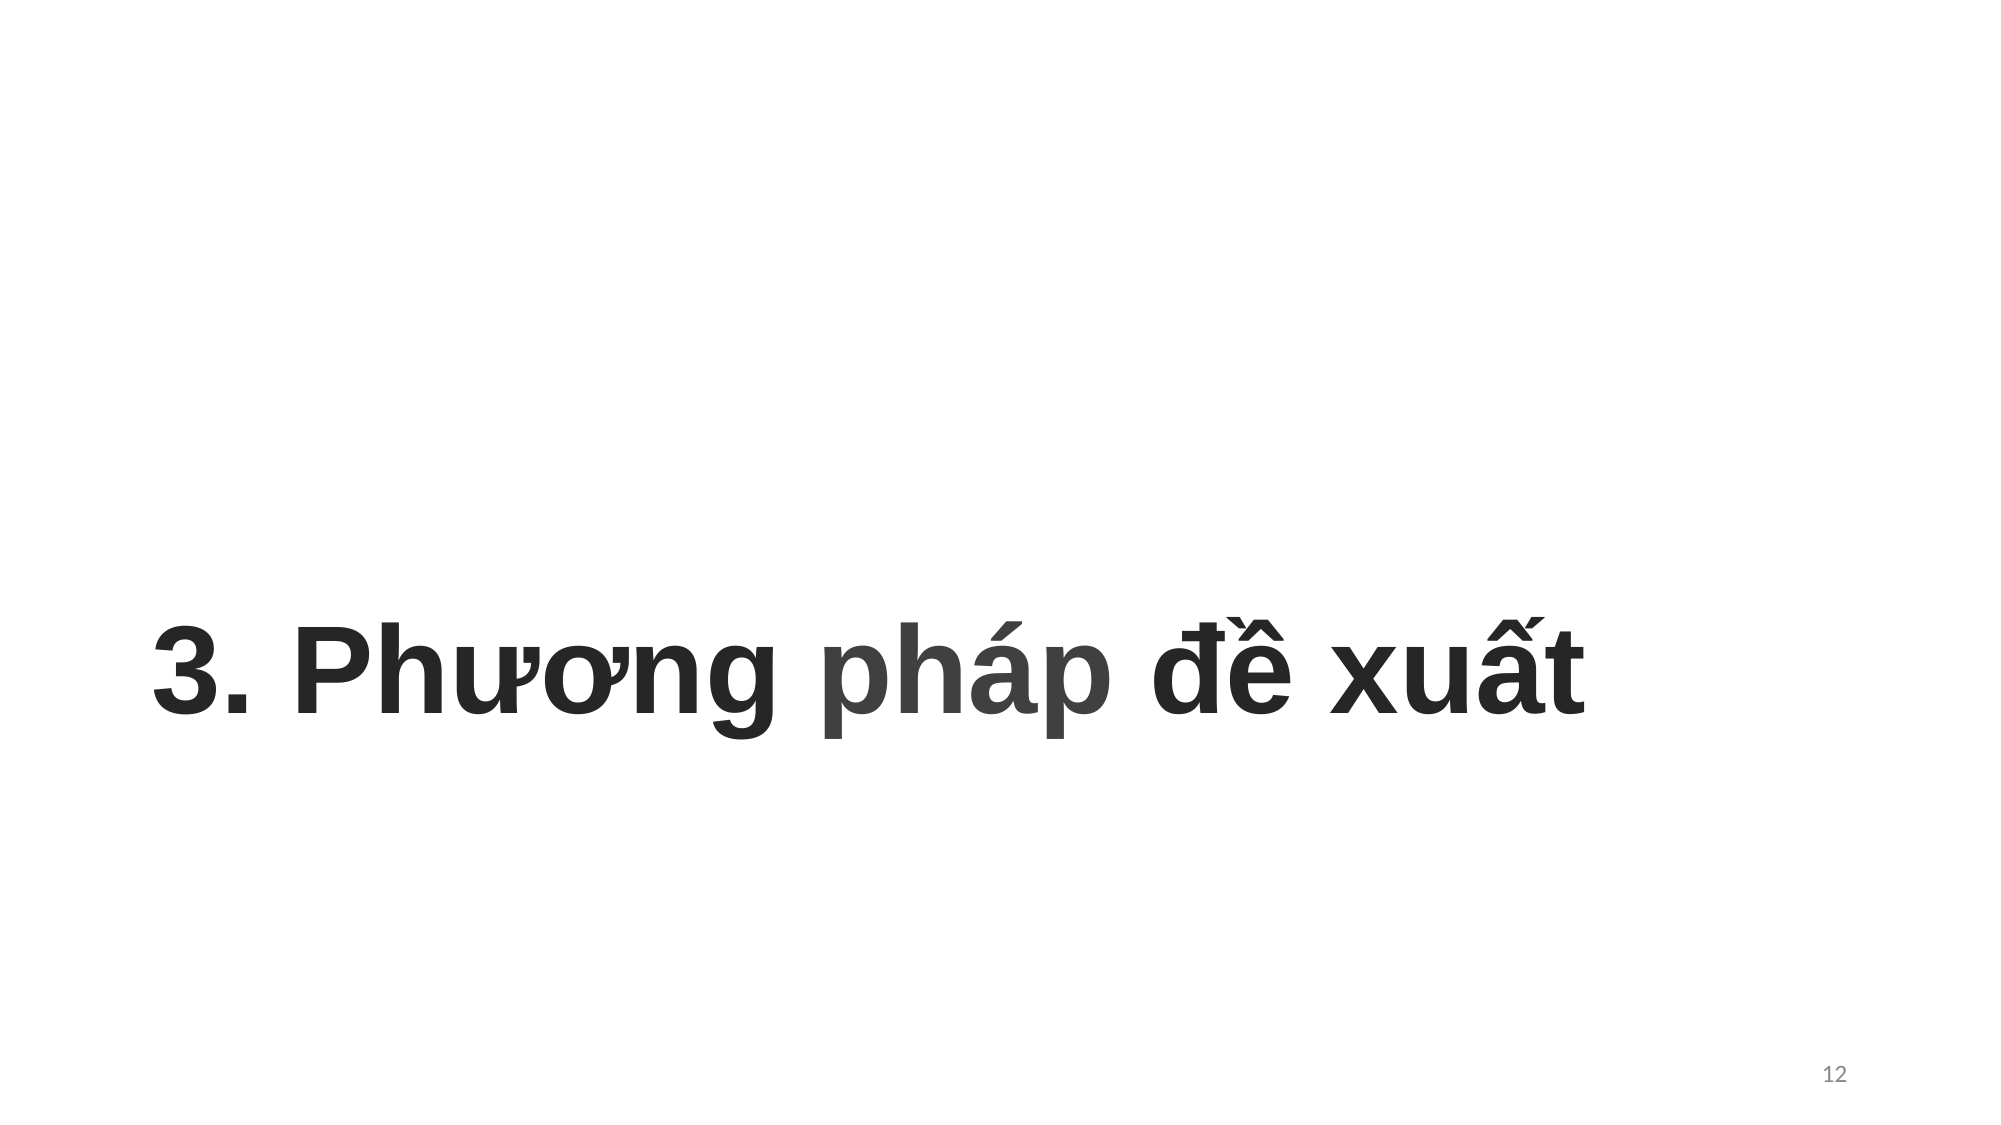

# 3. Phương pháp đề xuất

12